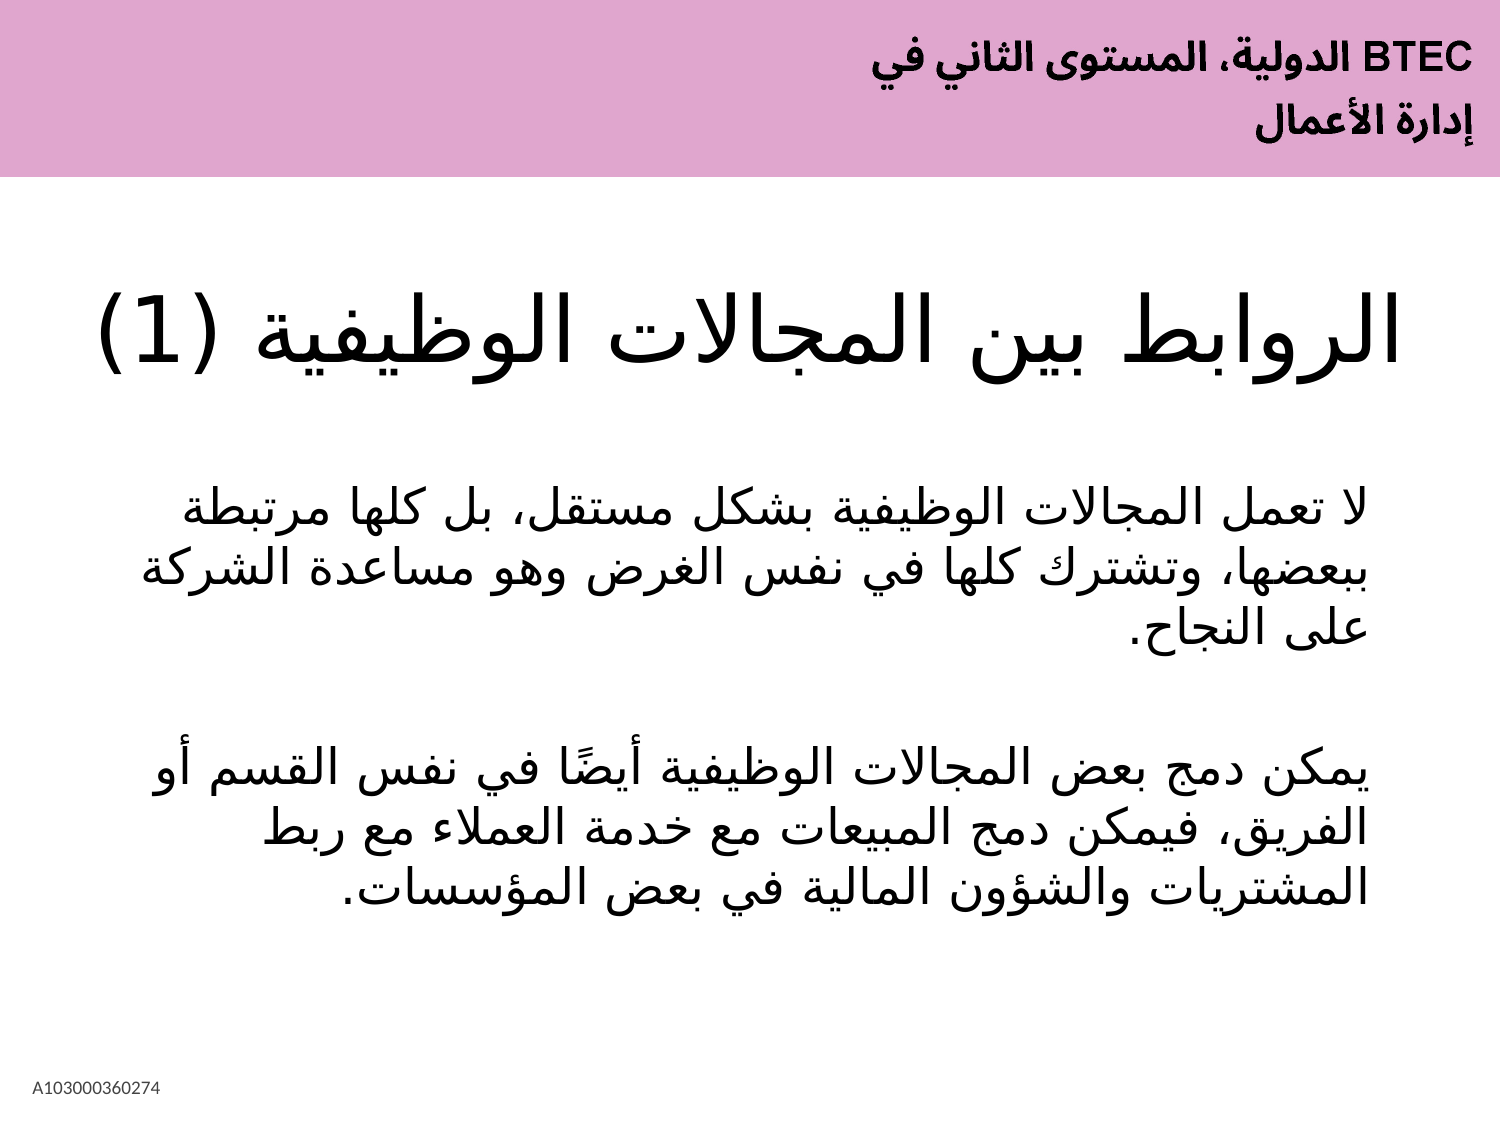

# الروابط بين المجالات الوظيفية (1)
لا تعمل المجالات الوظيفية بشكل مستقل، بل كلها مرتبطة ببعضها، وتشترك كلها في نفس الغرض وهو مساعدة الشركة على النجاح.

يمكن دمج بعض المجالات الوظيفية أيضًا في نفس القسم أو الفريق، فيمكن دمج المبيعات مع خدمة العملاء مع ربط المشتريات والشؤون المالية في بعض المؤسسات.

A103000360274